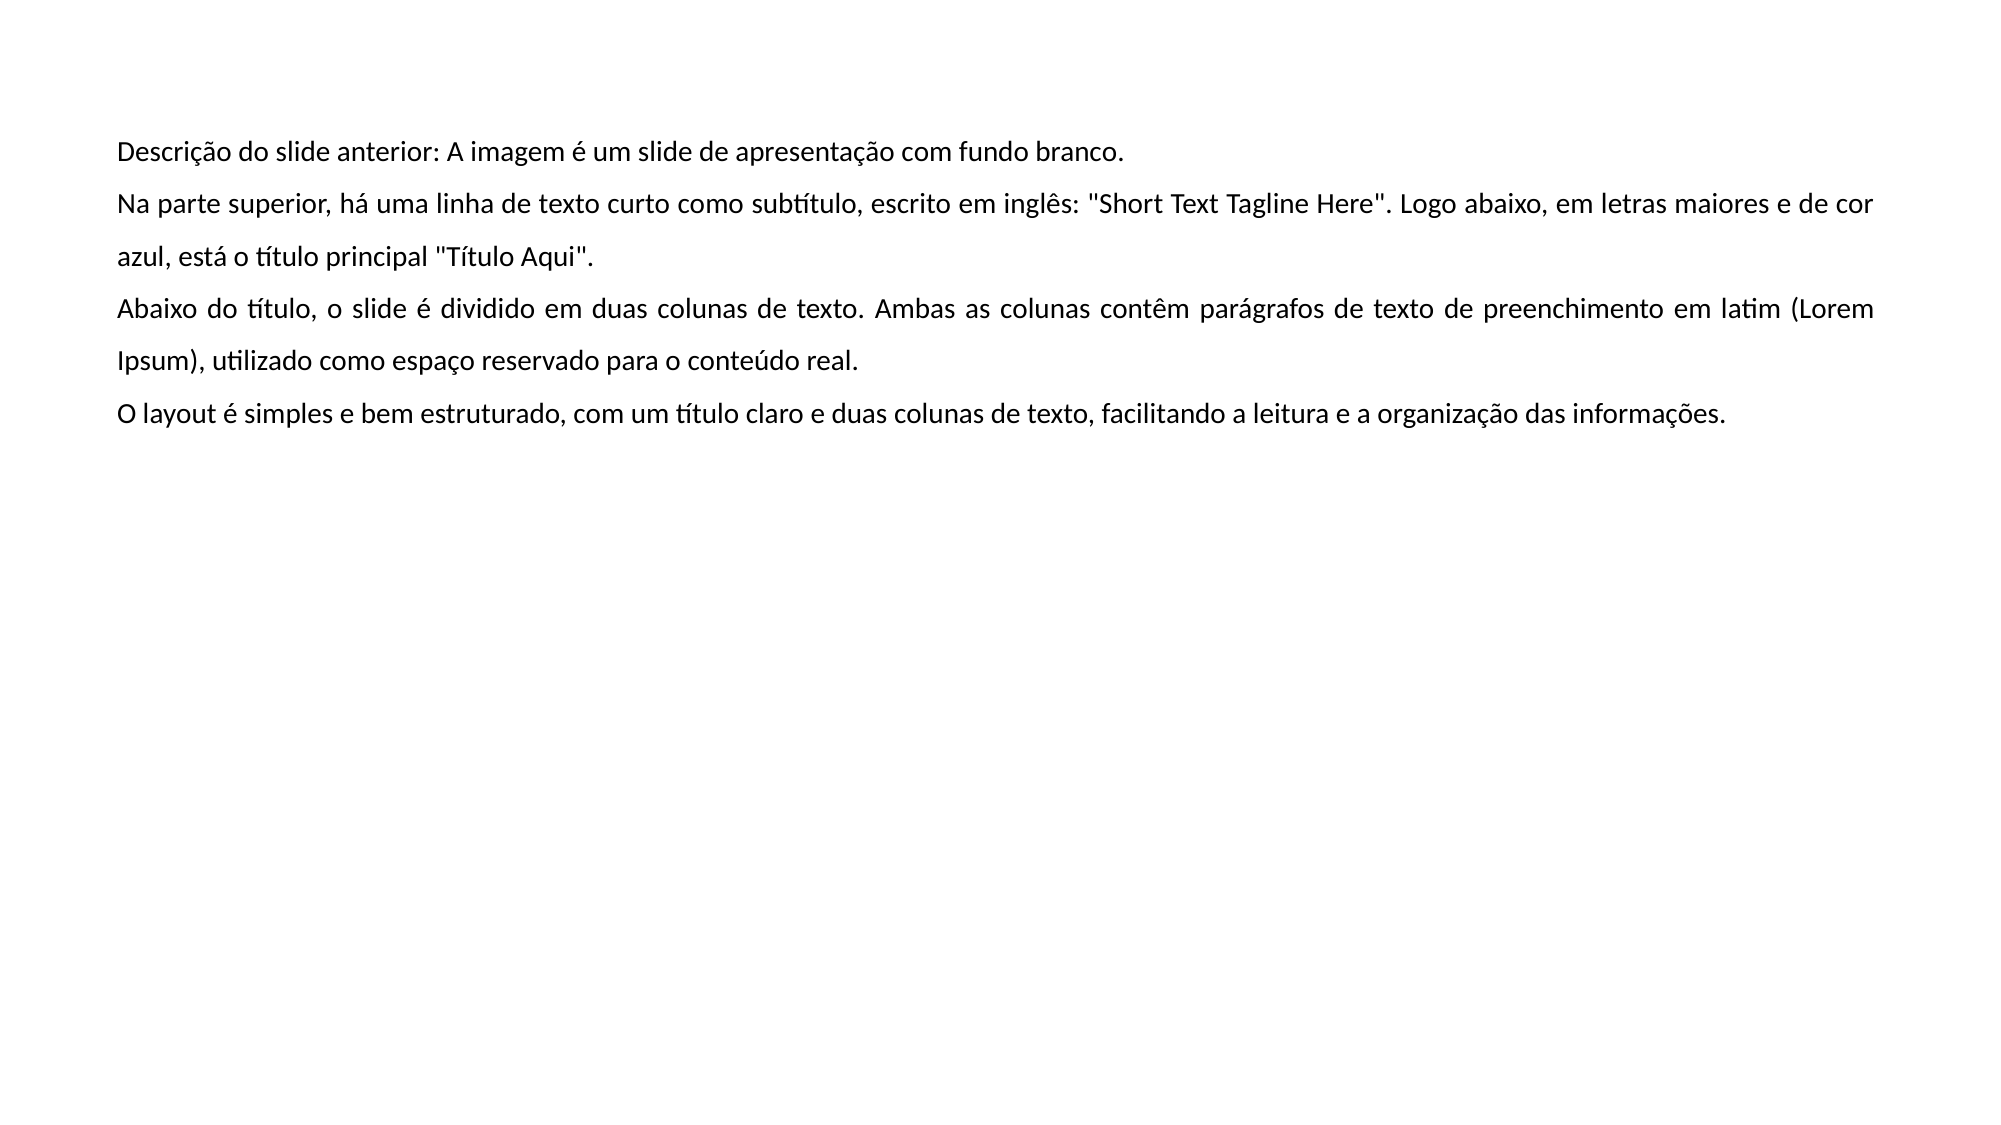

Descrição do slide anterior: A imagem é um slide de apresentação com fundo branco.
Na parte superior, há uma linha de texto curto como subtítulo, escrito em inglês: "Short Text Tagline Here". Logo abaixo, em letras maiores e de cor azul, está o título principal "Título Aqui".
Abaixo do título, o slide é dividido em duas colunas de texto. Ambas as colunas contêm parágrafos de texto de preenchimento em latim (Lorem Ipsum), utilizado como espaço reservado para o conteúdo real.
O layout é simples e bem estruturado, com um título claro e duas colunas de texto, facilitando a leitura e a organização das informações.